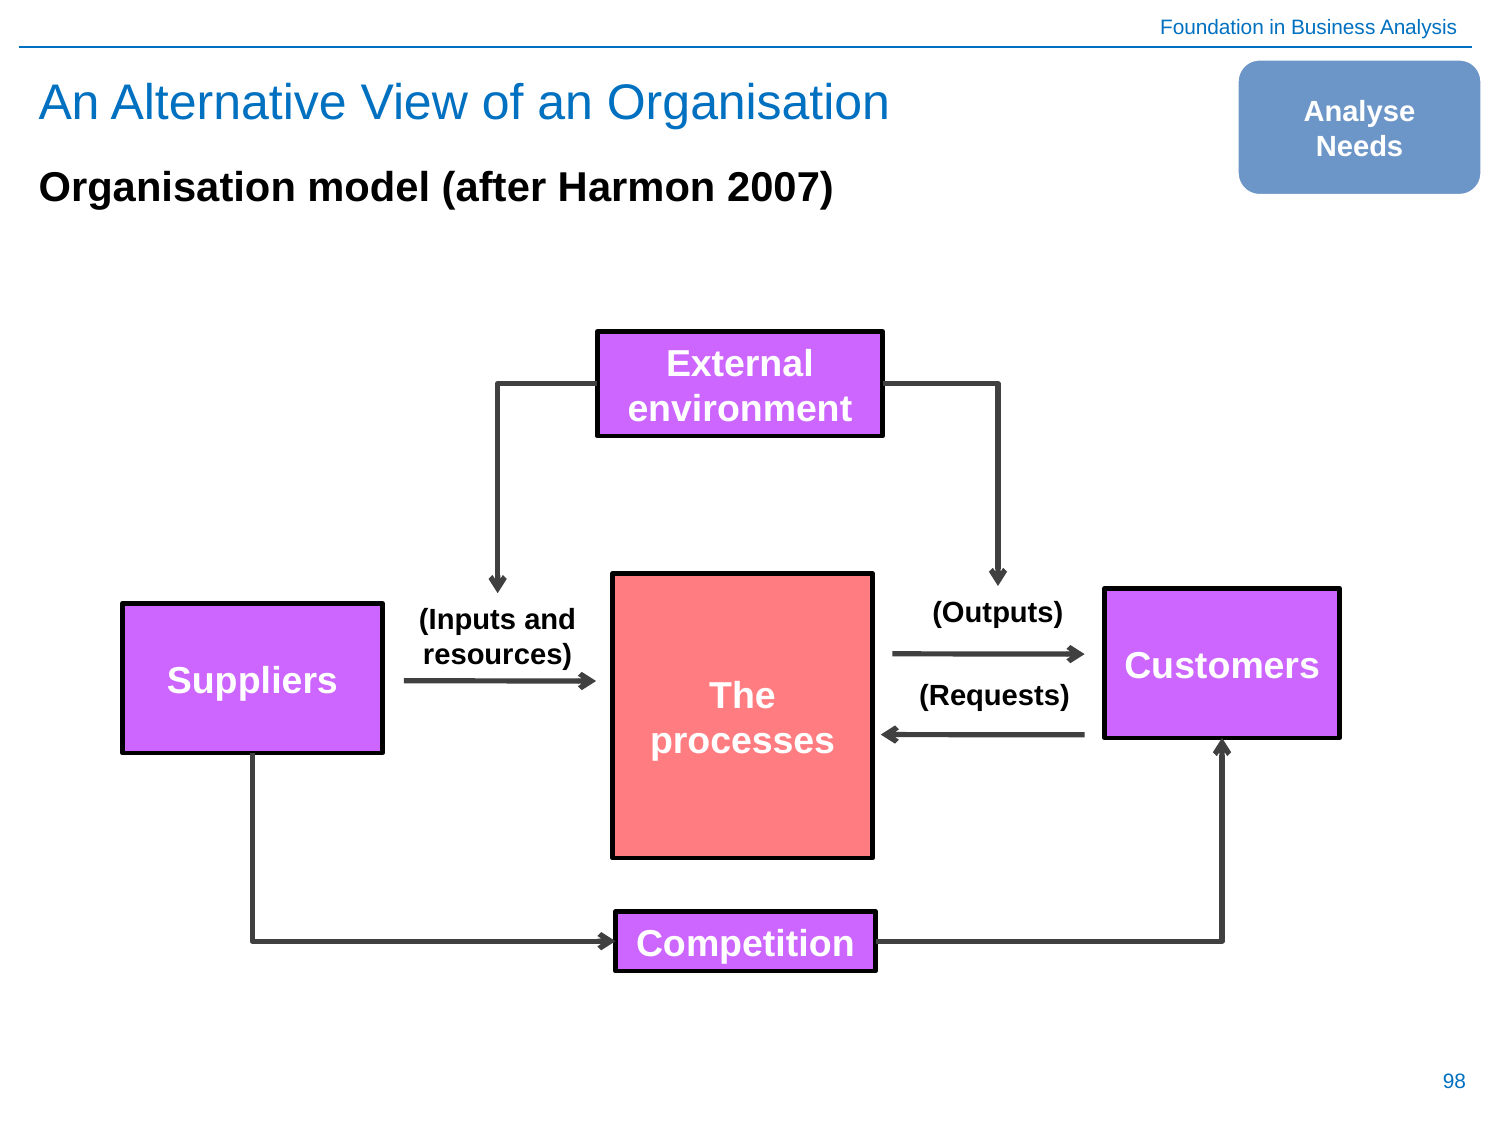

# An Alternative View of an Organisation
Analyse Needs
Organisation model (after Harmon 2007)

External environment

The processes

(Outputs)

Customers

(Inputs and
resources)

Suppliers

(Requests)
Competition